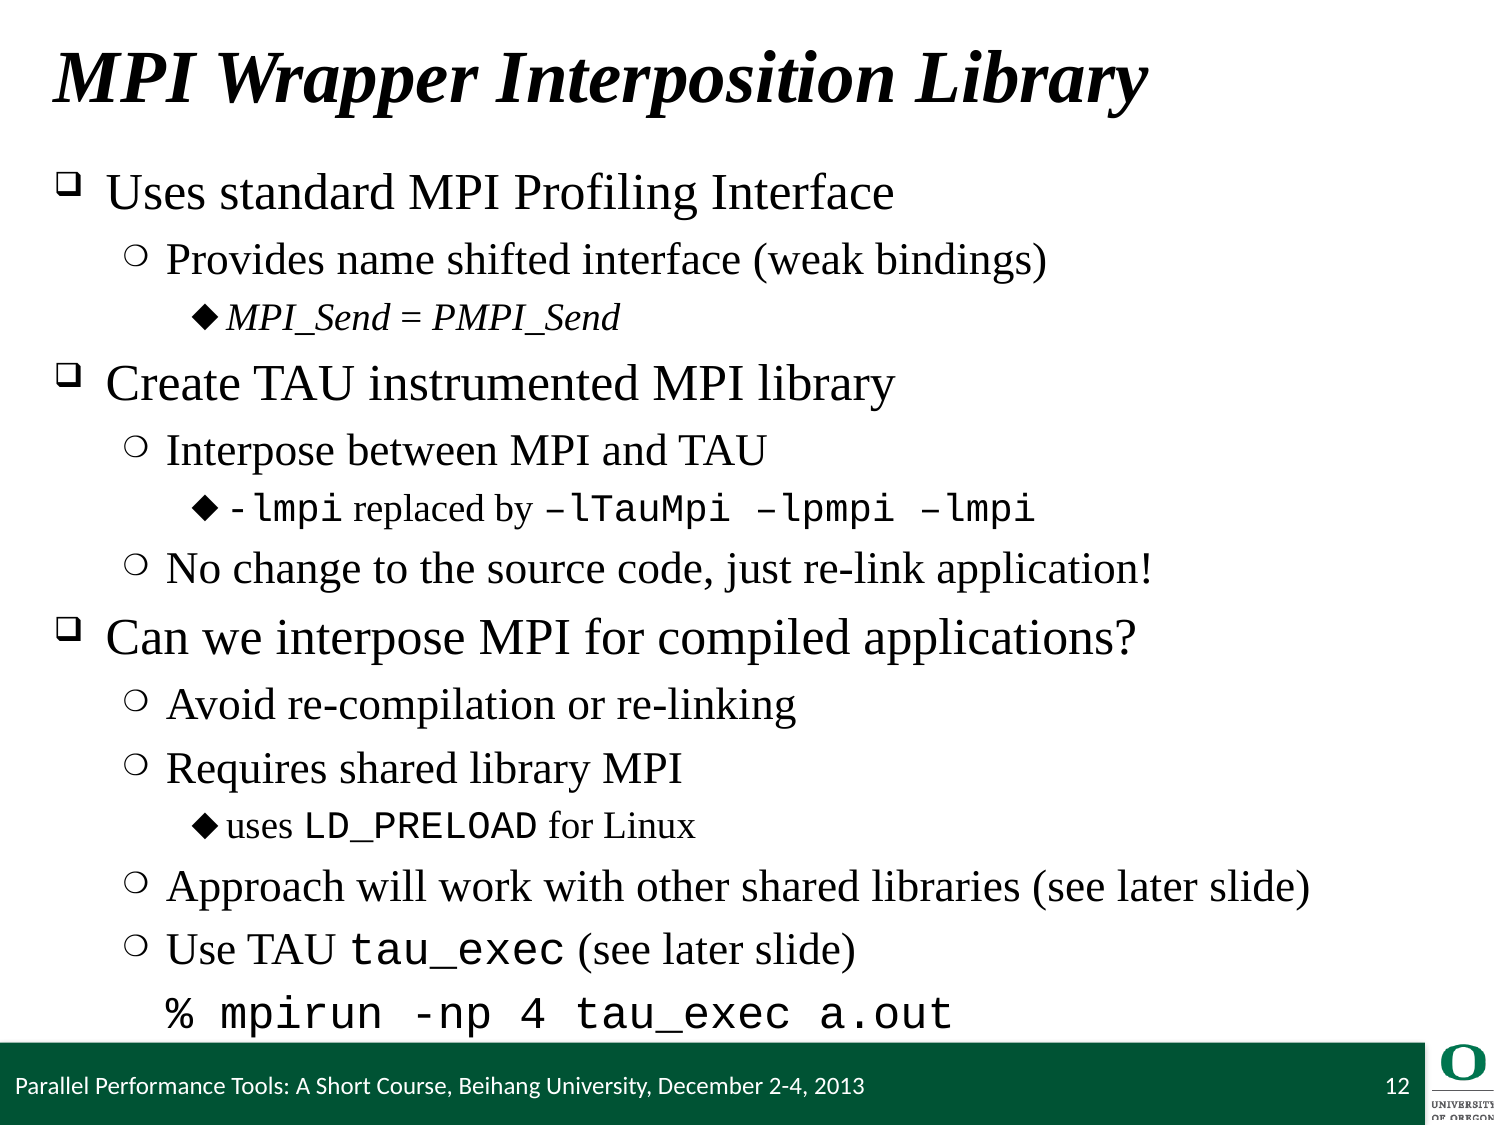

# MPI Wrapper Interposition Library
Uses standard MPI Profiling Interface
Provides name shifted interface (weak bindings)
MPI_Send = PMPI_Send
Create TAU instrumented MPI library
Interpose between MPI and TAU
-lmpi replaced by –lTauMpi –lpmpi –lmpi
No change to the source code, just re-link application!
Can we interpose MPI for compiled applications?
Avoid re-compilation or re-linking
Requires shared library MPI
uses LD_PRELOAD for Linux
Approach will work with other shared libraries (see later slide)
Use TAU tau_exec (see later slide)
	% mpirun -np 4 tau_exec a.out

Parallel Performance Tools: A Short Course, Beihang University, December 2-4, 2013
12